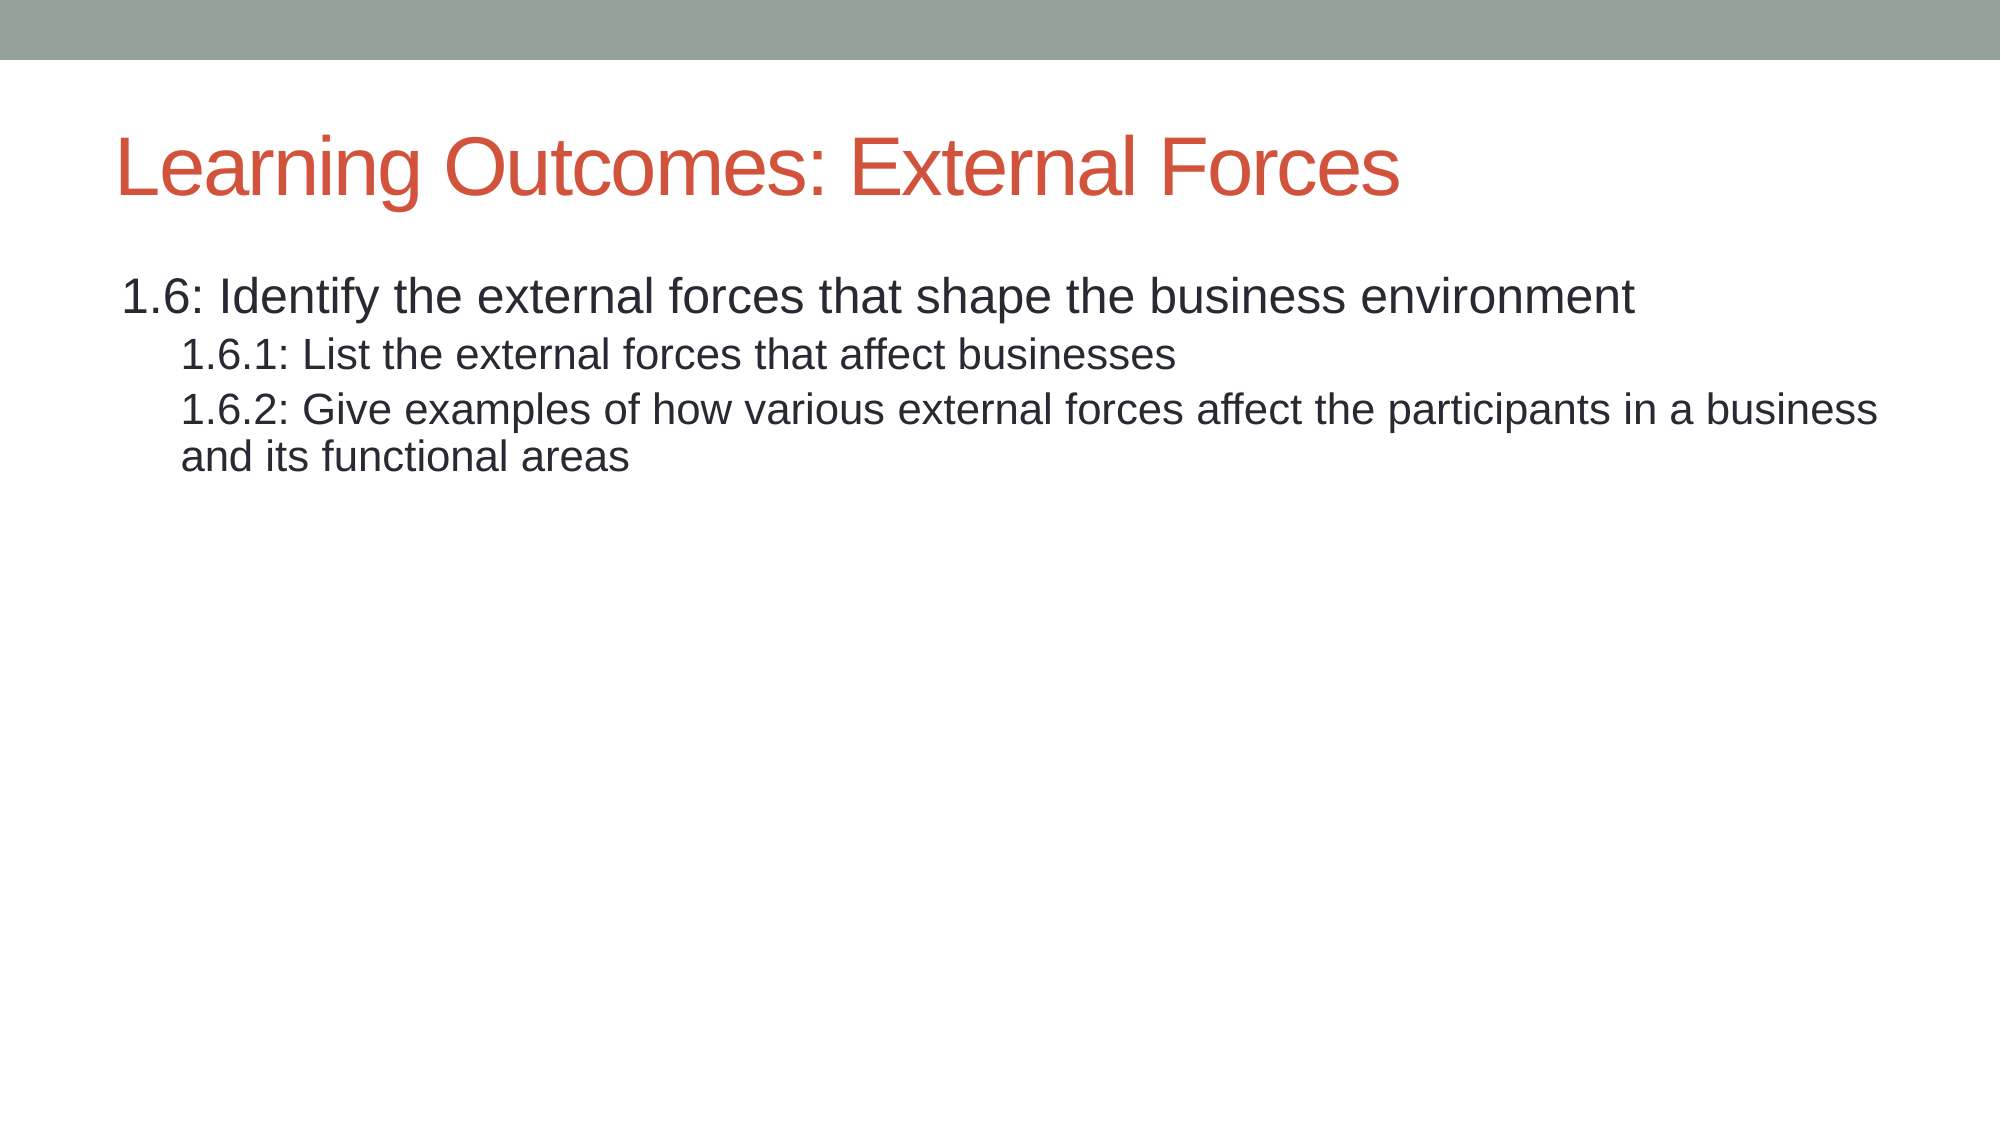

# Learning Outcomes: External Forces
1.6: Identify the external forces that shape the business environment
1.6.1: List the external forces that affect businesses
1.6.2: Give examples of how various external forces affect the participants in a business and its functional areas